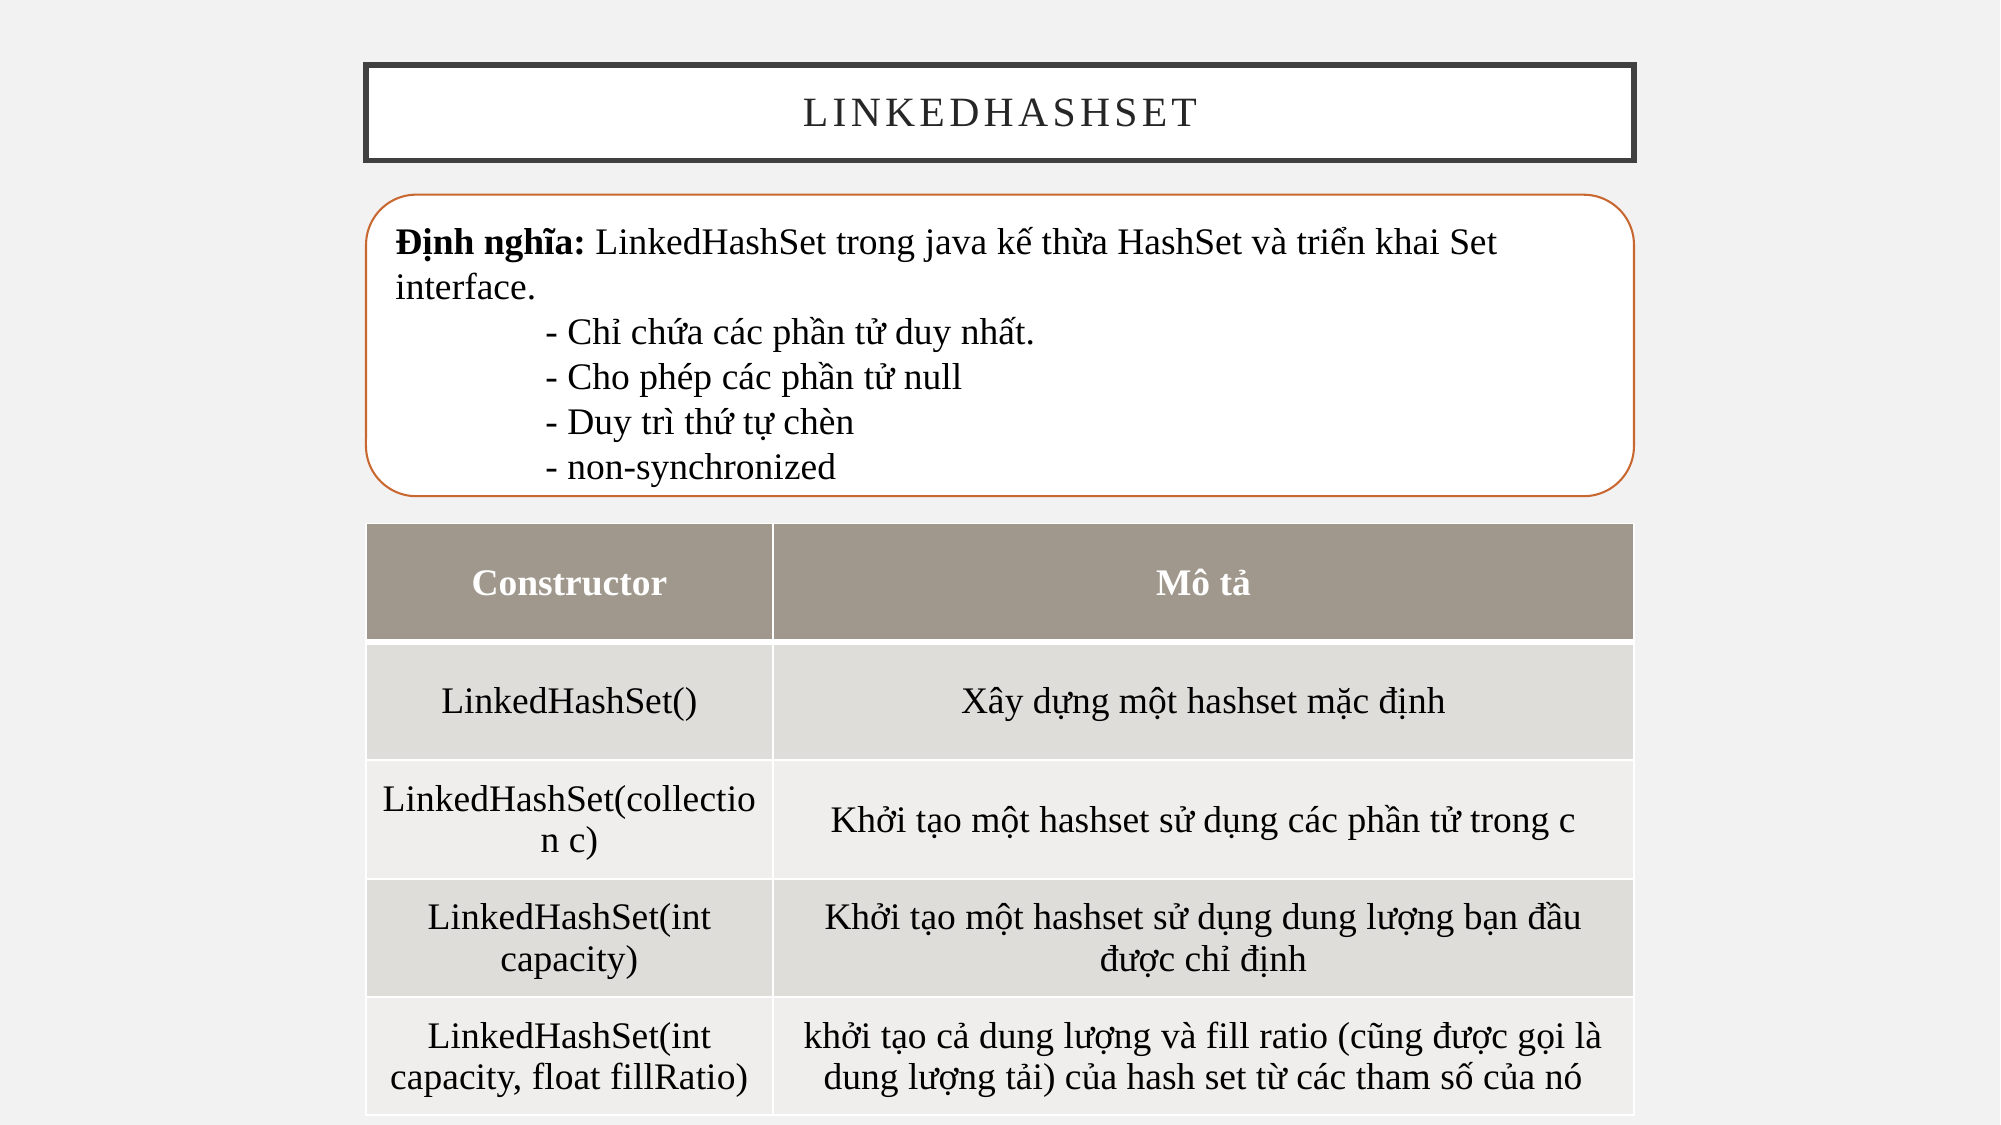

linkedHashset
Định nghĩa: LinkedHashSet trong java kế thừa HashSet và triển khai Set interface.
	- Chỉ chứa các phần tử duy nhất.
	- Cho phép các phần tử null
	- Duy trì thứ tự chèn
	- non-synchronized
| Constructor | Mô tả |
| --- | --- |
| LinkedHashSet() | Xây dựng một hashset mặc định |
| LinkedHashSet(collection c) | Khởi tạo một hashset sử dụng các phần tử trong c |
| LinkedHashSet(int capacity) | Khởi tạo một hashset sử dụng dung lượng bạn đầu được chỉ định |
| LinkedHashSet(int capacity, float fillRatio) | khởi tạo cả dung lượng và fill ratio (cũng được gọi là dung lượng tải) của hash set từ các tham số của nó |